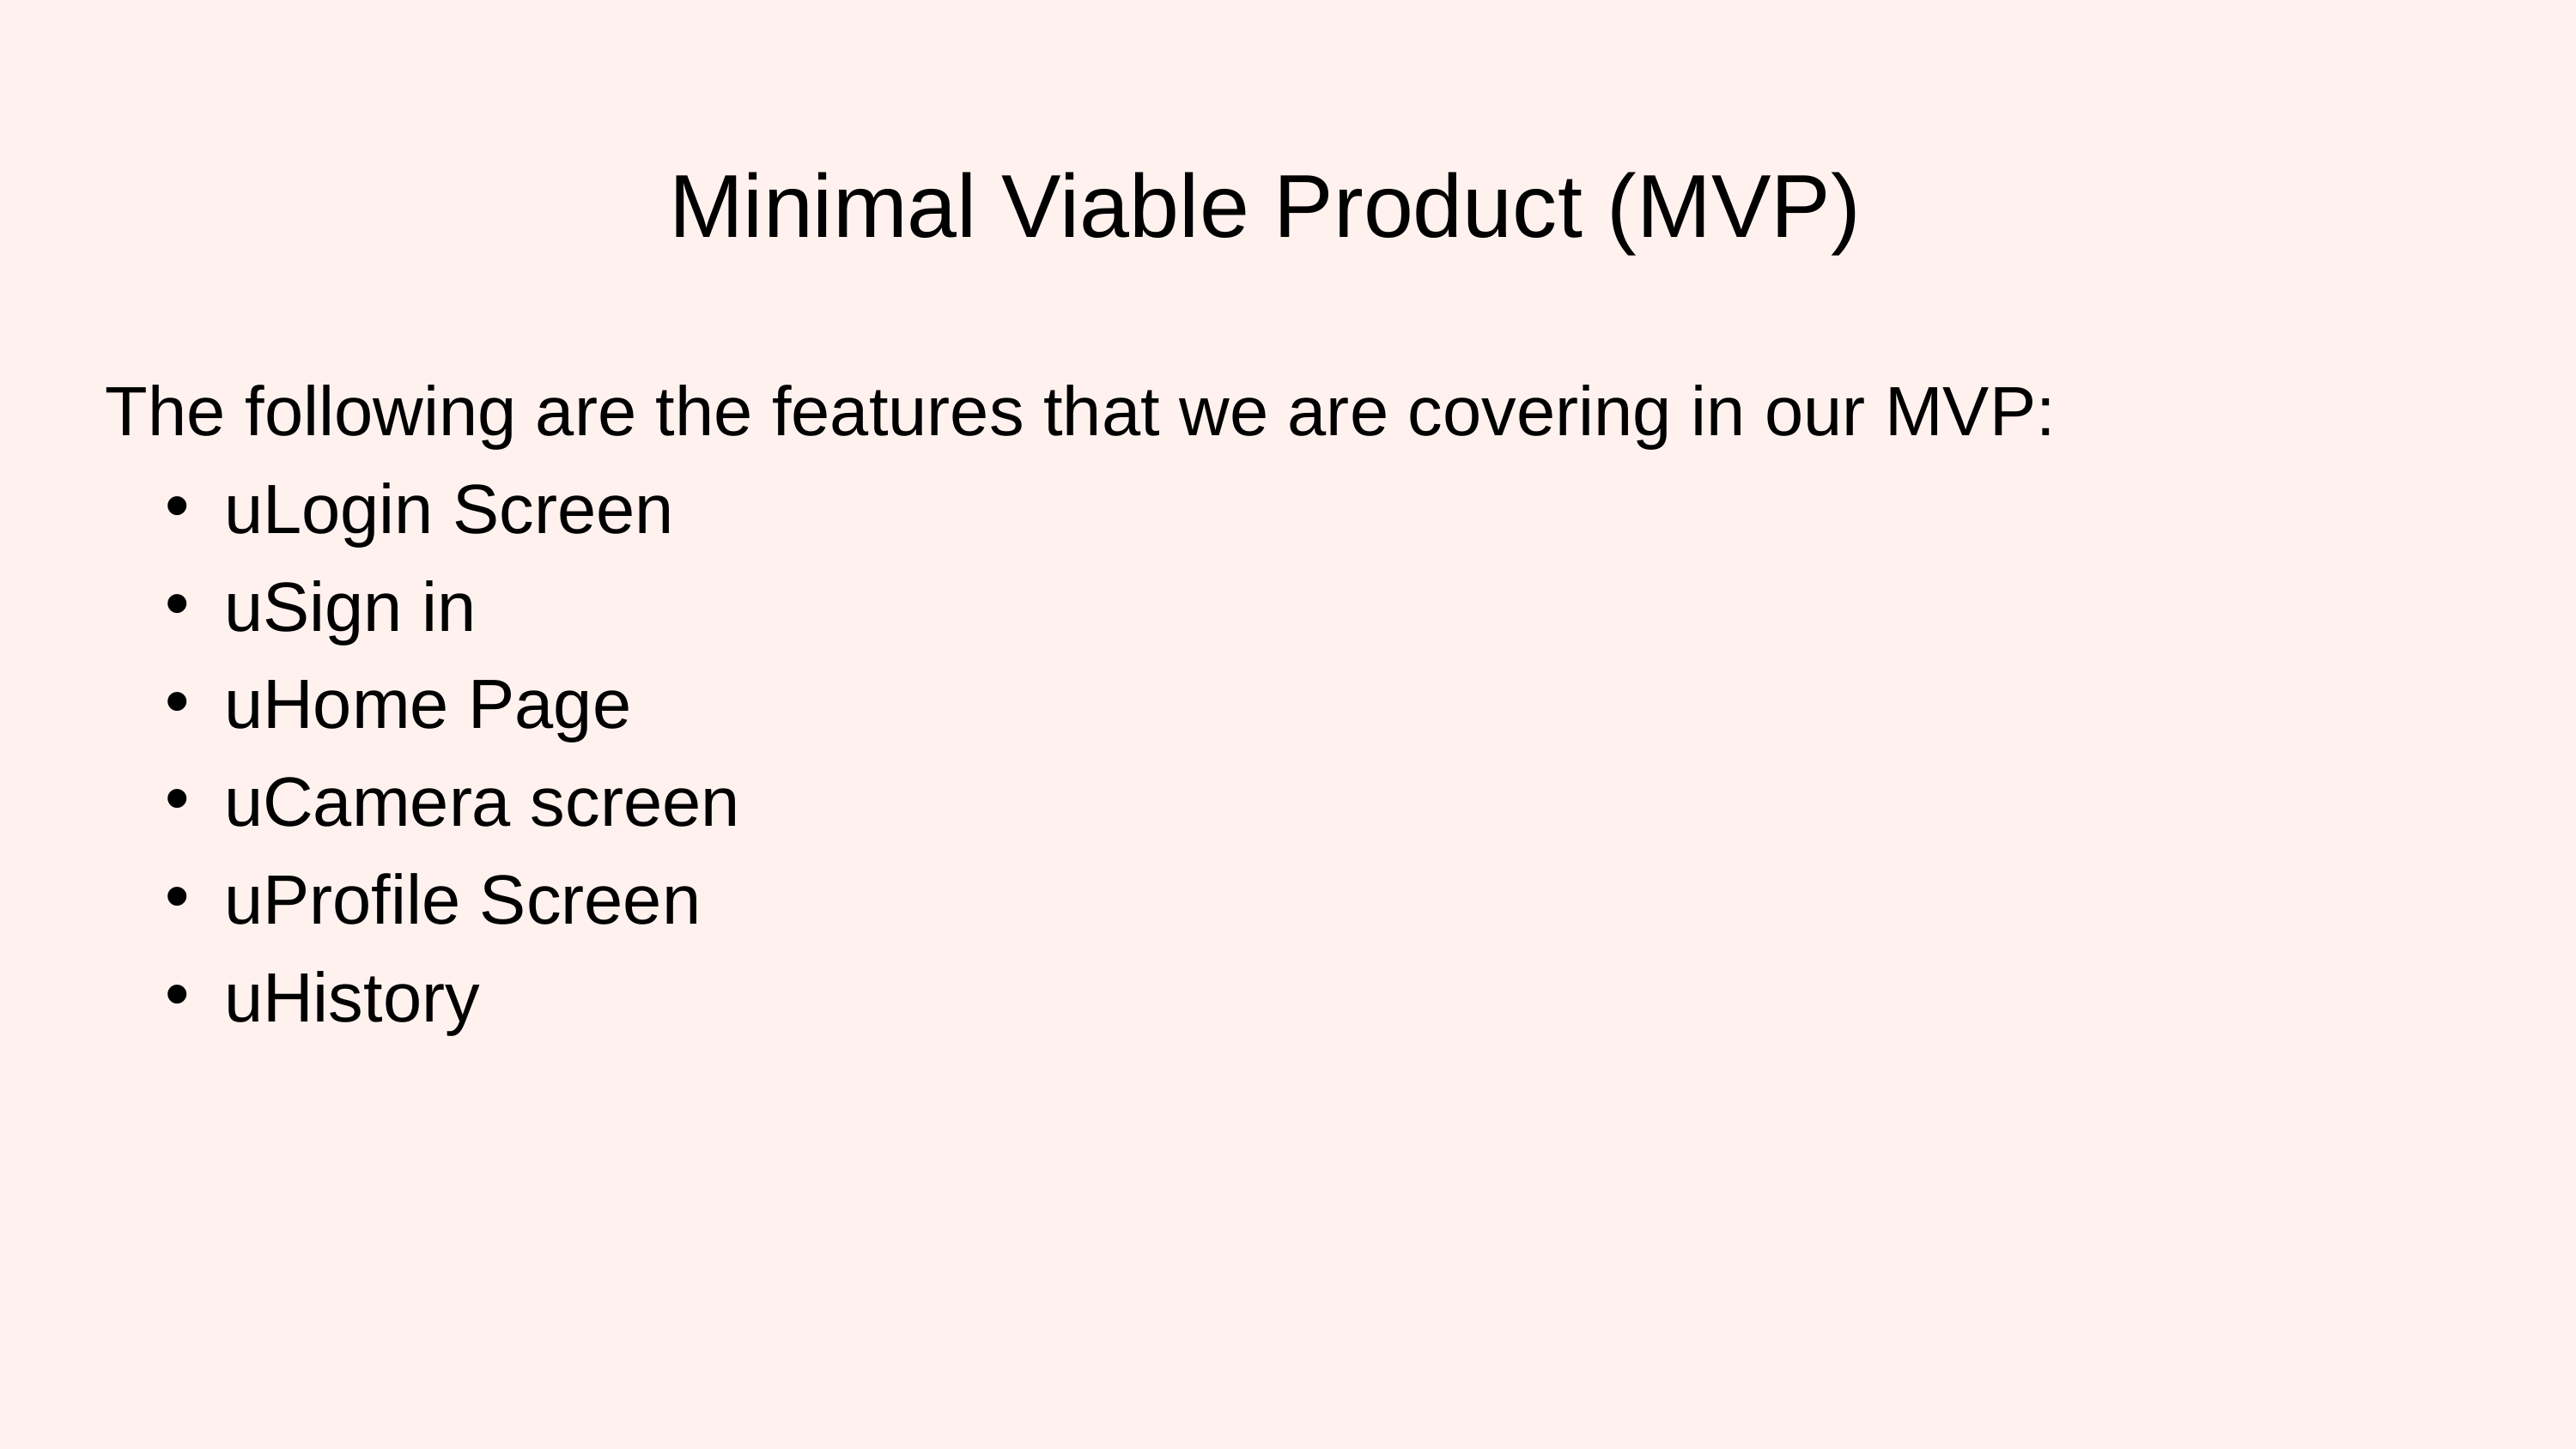

Minimal Viable Product (MVP)
The following are the features that we are covering in our MVP:
uLogin Screen
uSign in
uHome Page
uCamera screen
uProfile Screen
uHistory